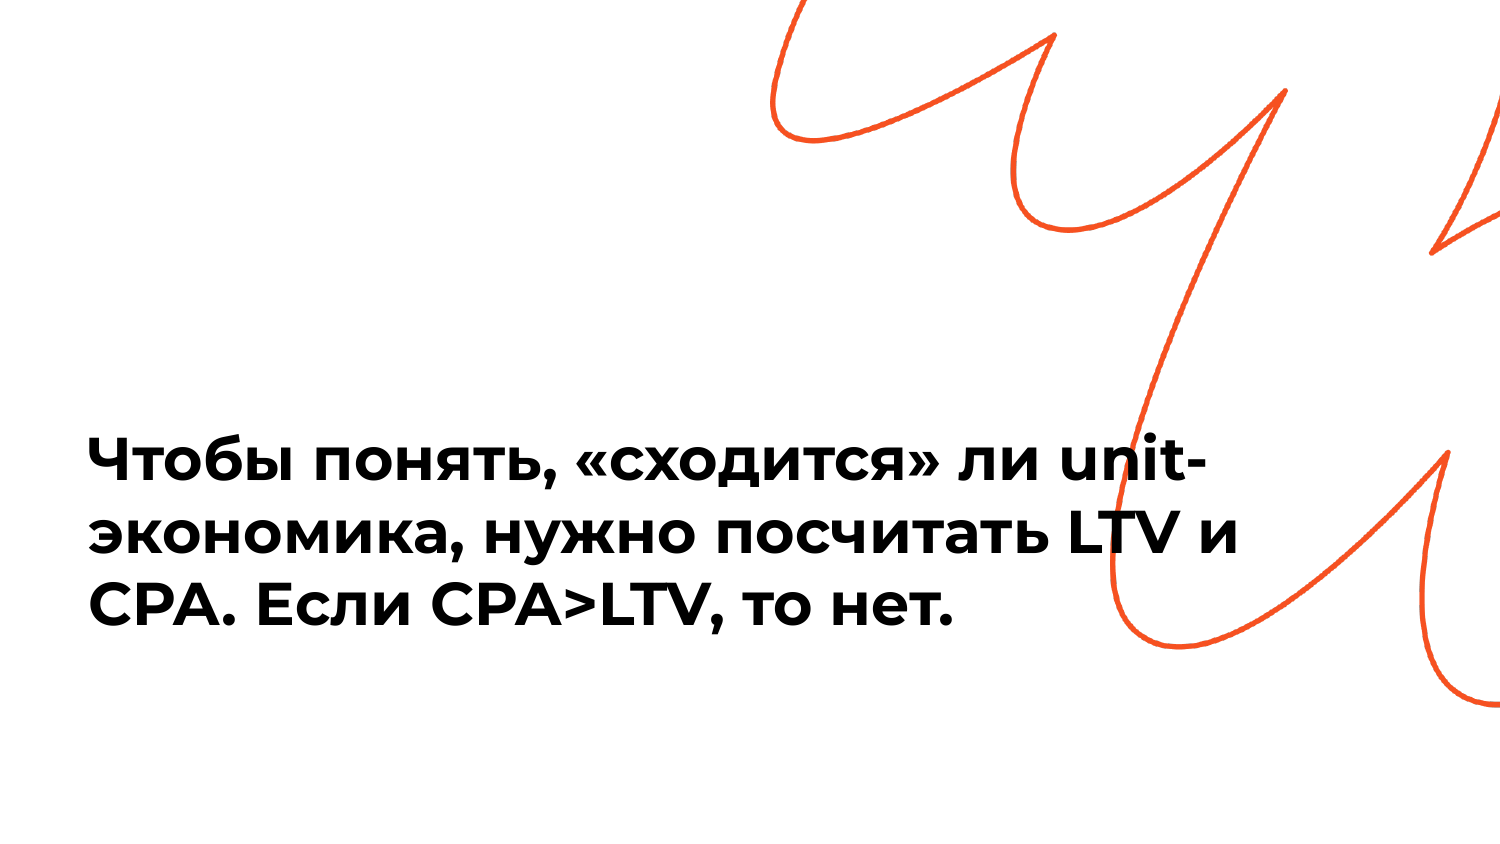

# Чтобы понять, «сходится» ли unit-экономика, нужно посчитать LTV и CPA. Если CPA>LTV, то нет.